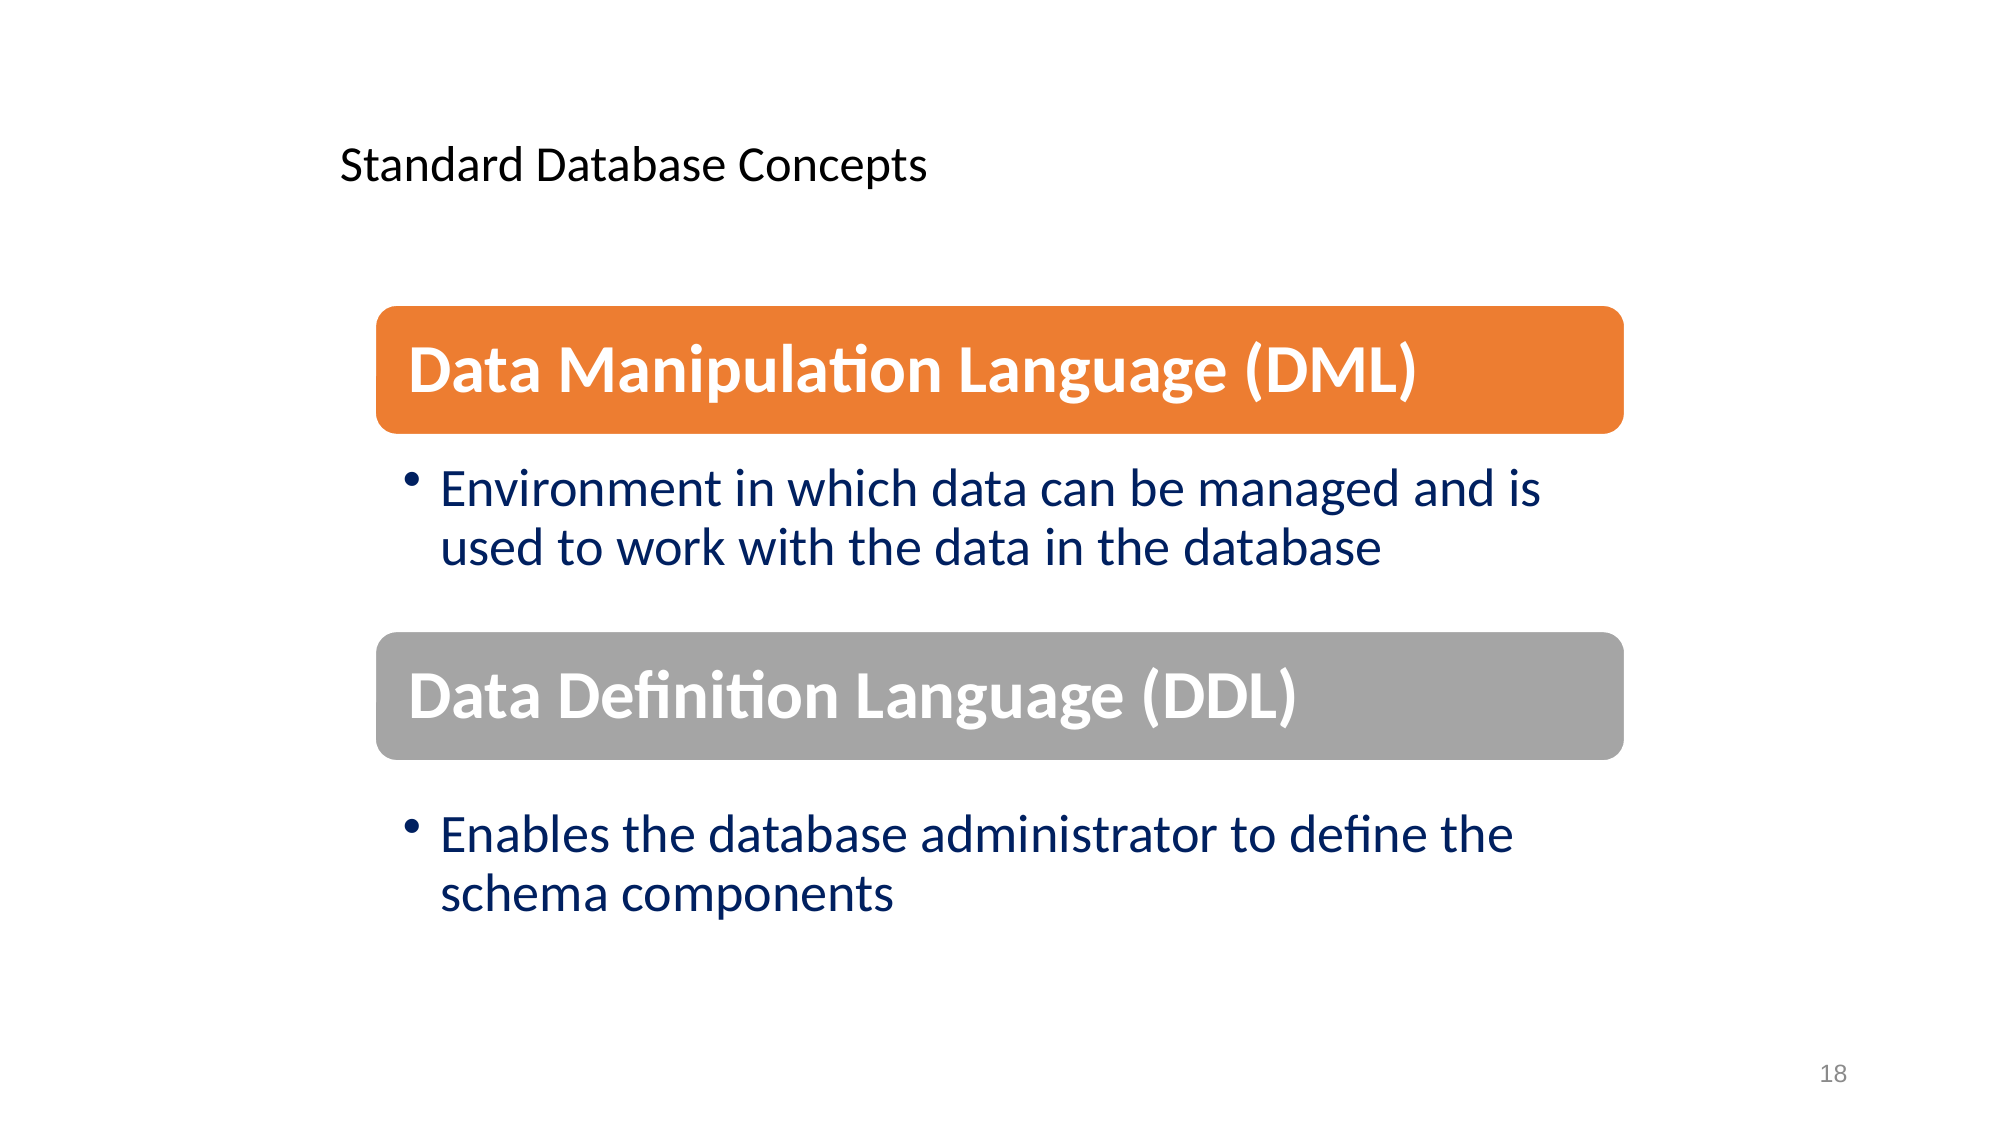

# Standard Database Concepts
Data Manipulation Language (DML)
Environment in which data can be managed and is used to work with the data in the database
Data Definition Language (DDL)
Enables the database administrator to define the schema components
18